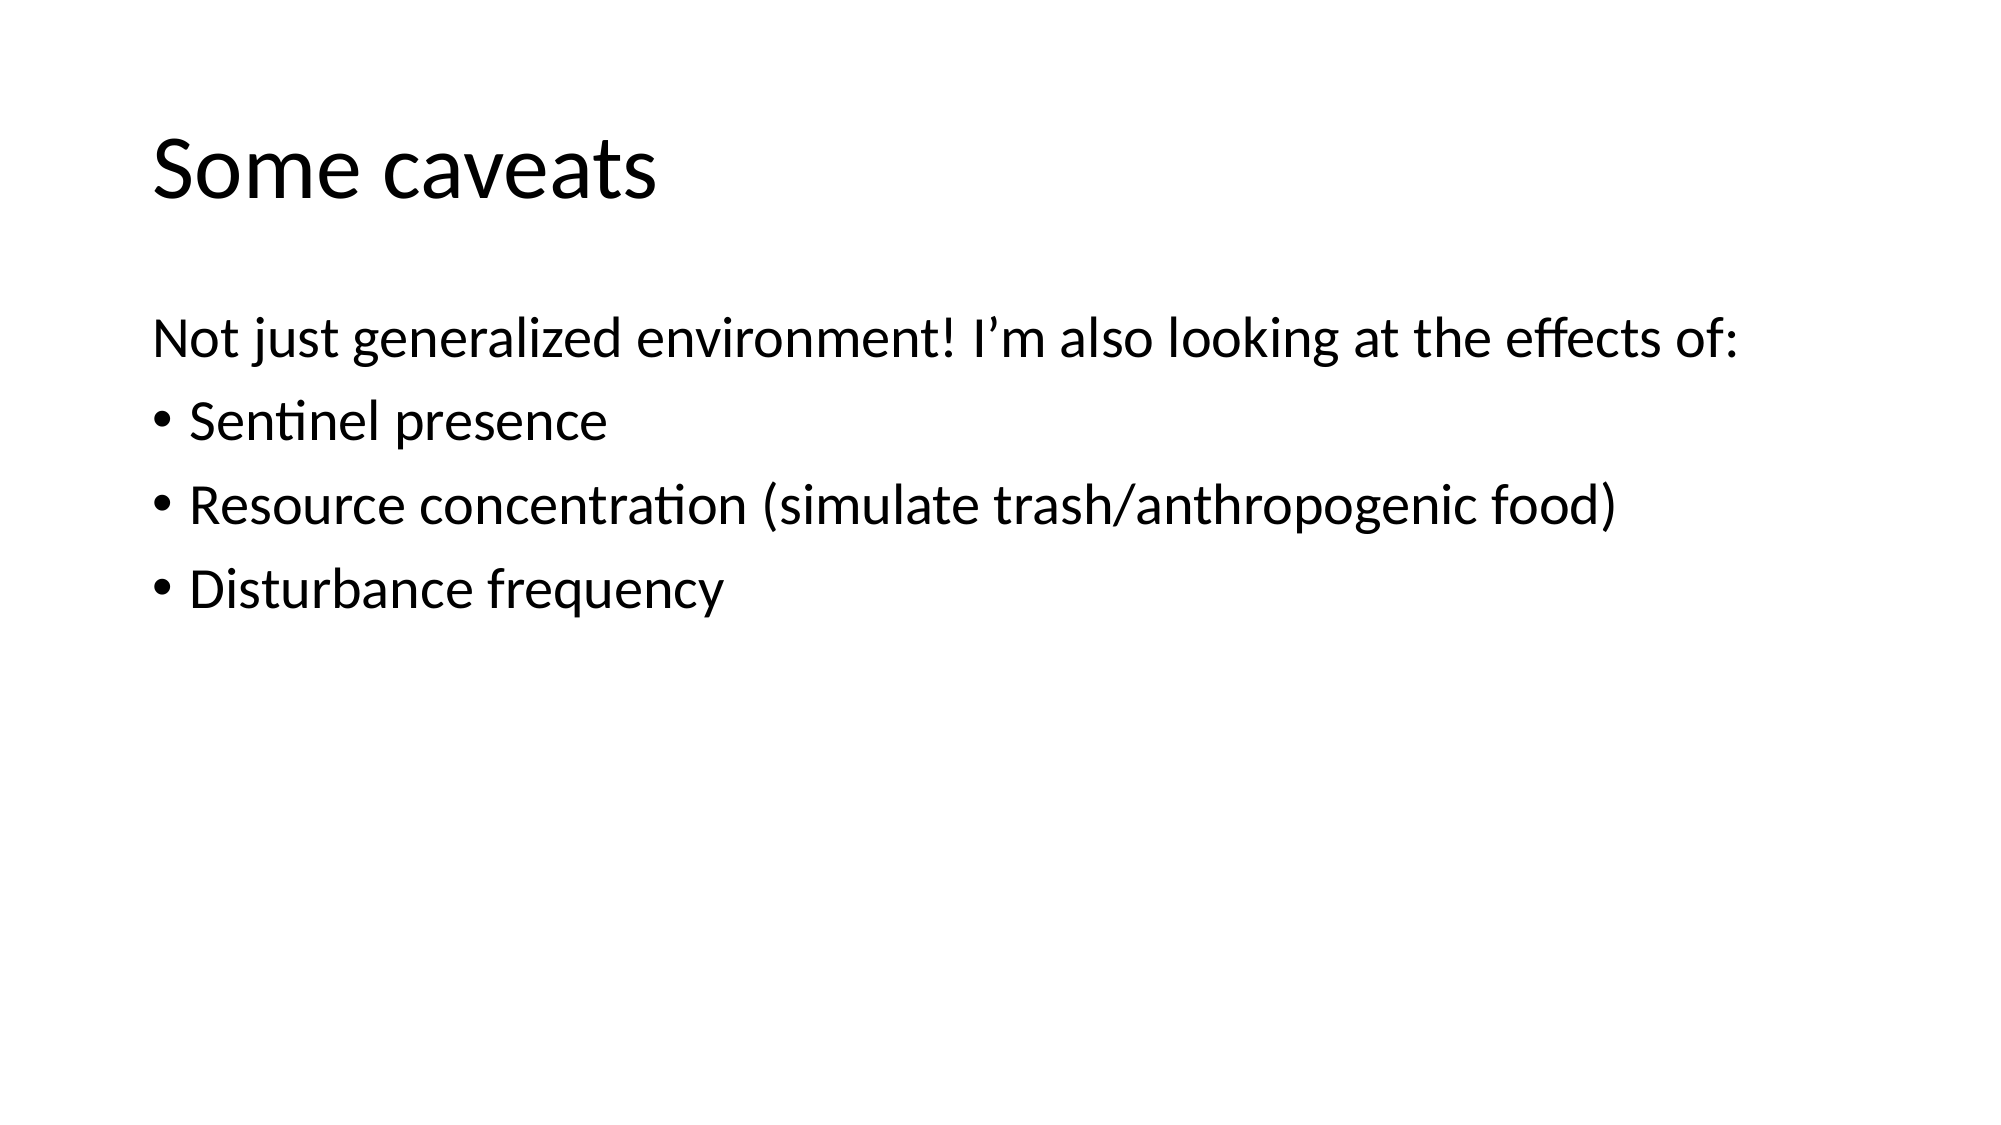

# Some caveats
Not just generalized environment! I’m also looking at the effects of:
Sentinel presence
Resource concentration (simulate trash/anthropogenic food)
Disturbance frequency